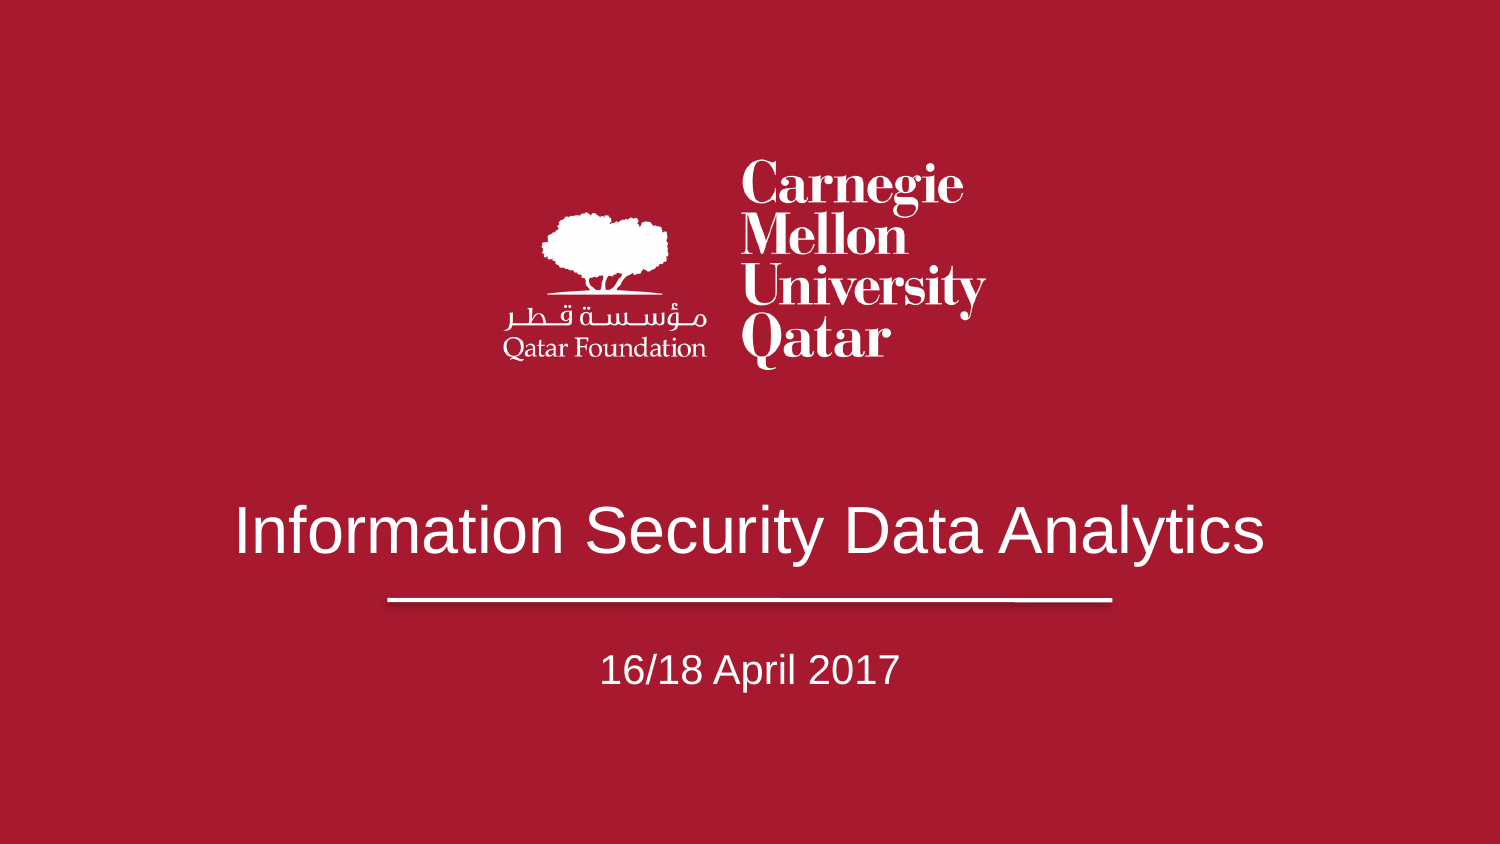

Information Security Data Analytics
16/18 April 2017